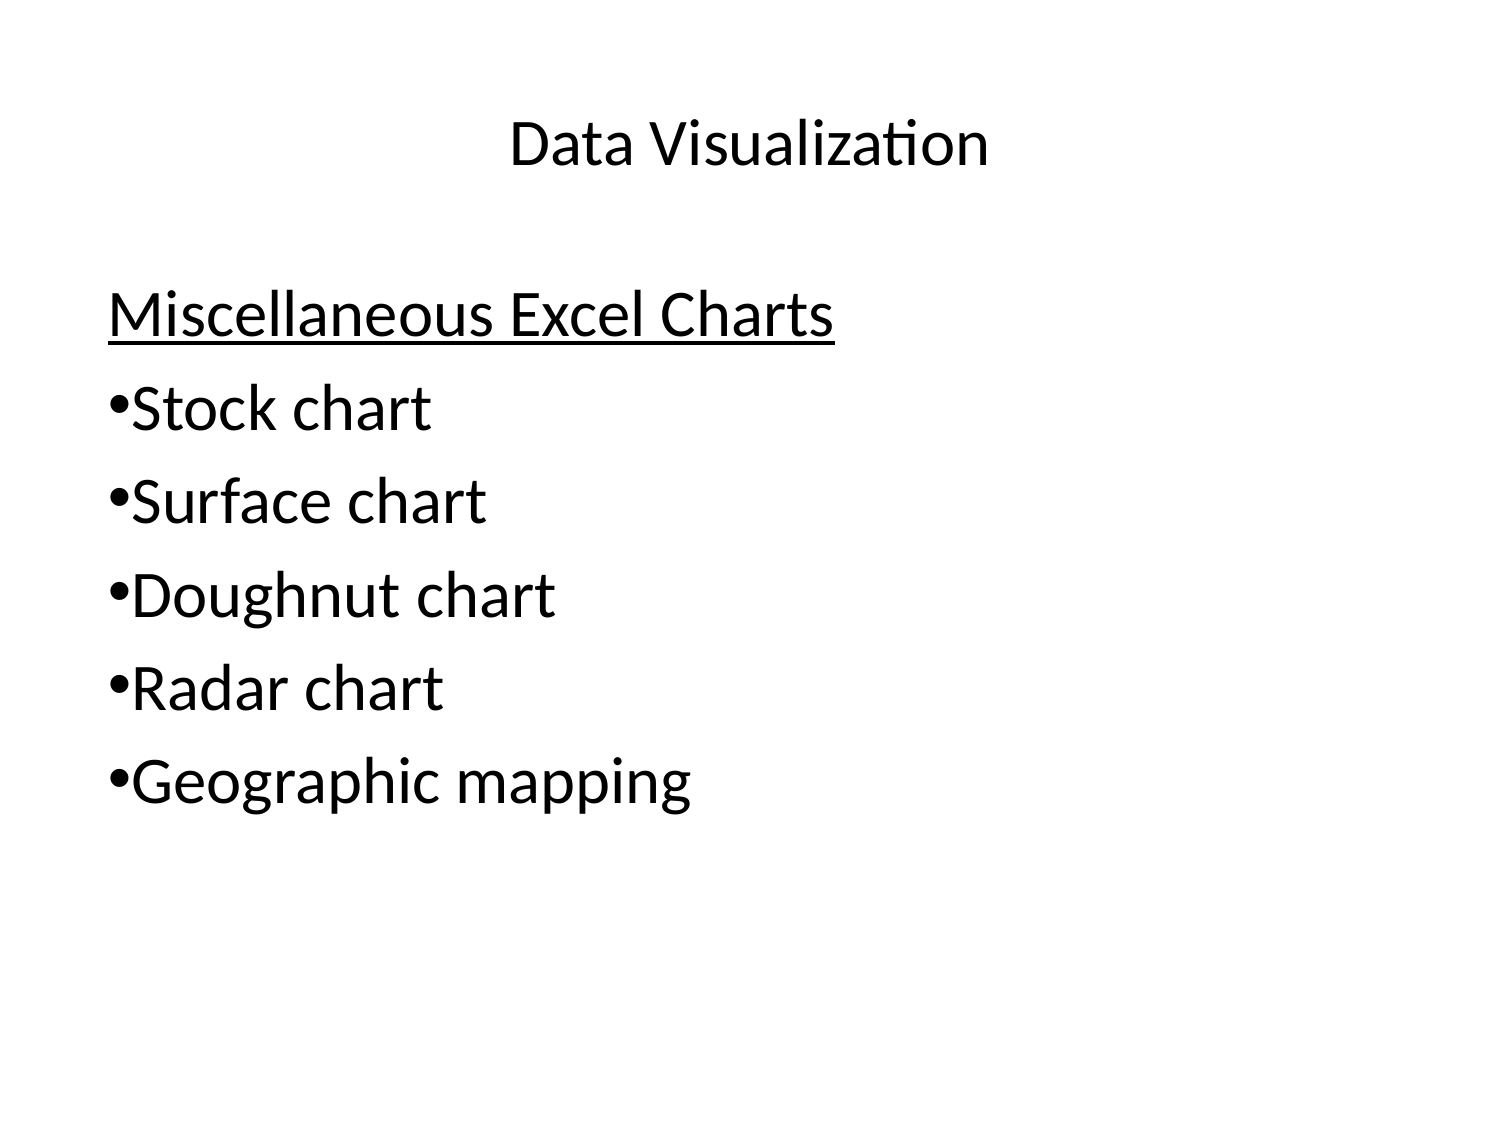

# Data Visualization
Miscellaneous Excel Charts
Stock chart
Surface chart
Doughnut chart
Radar chart
Geographic mapping